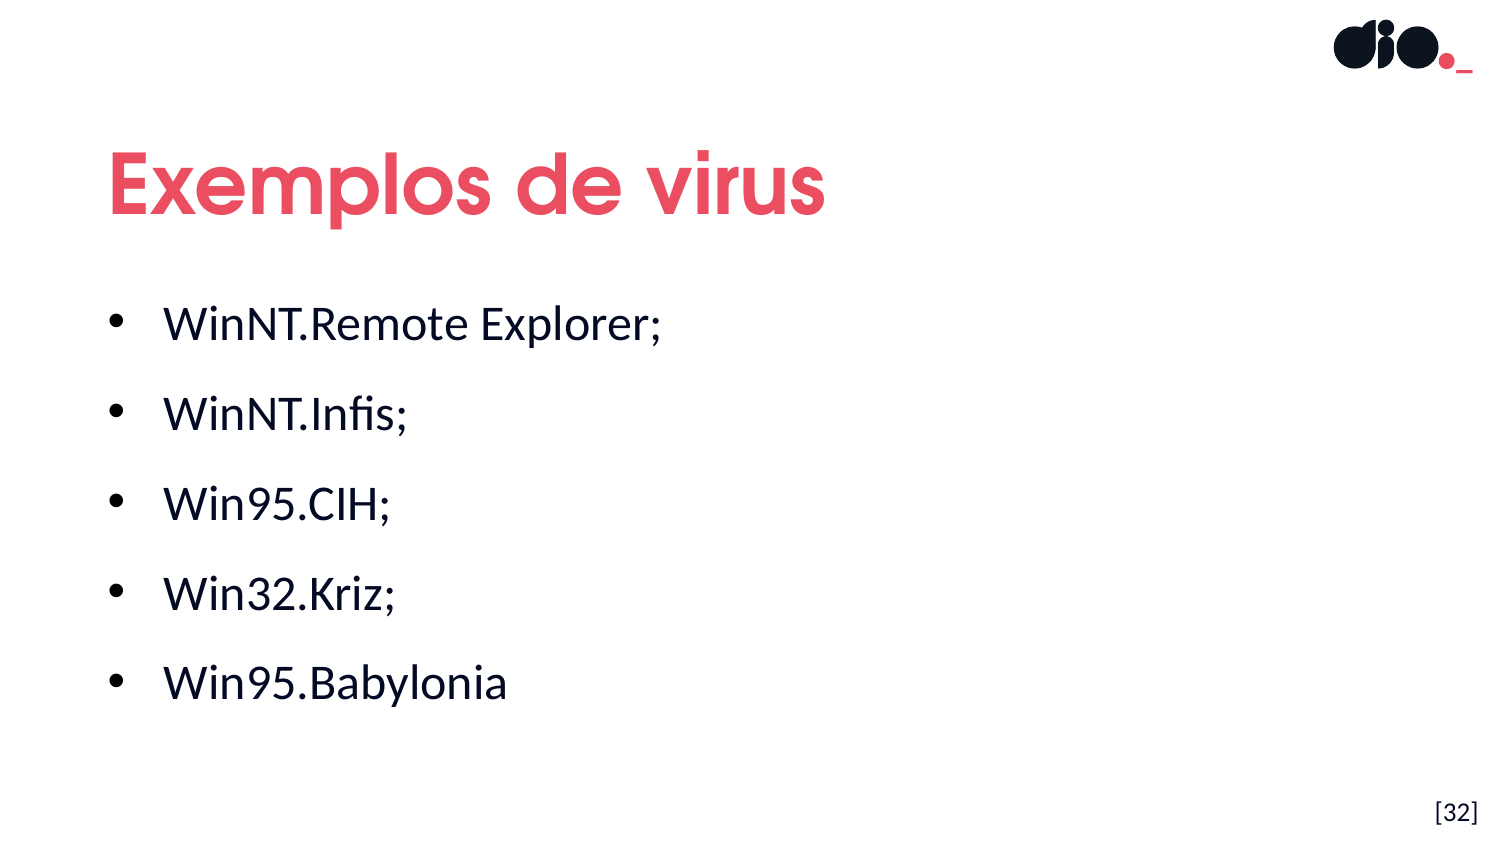

Exemplos de virus
WinNT.Remote Explorer;
WinNT.Infis;
Win95.CIH;
Win32.Kriz;
Win95.Babylonia
[32]